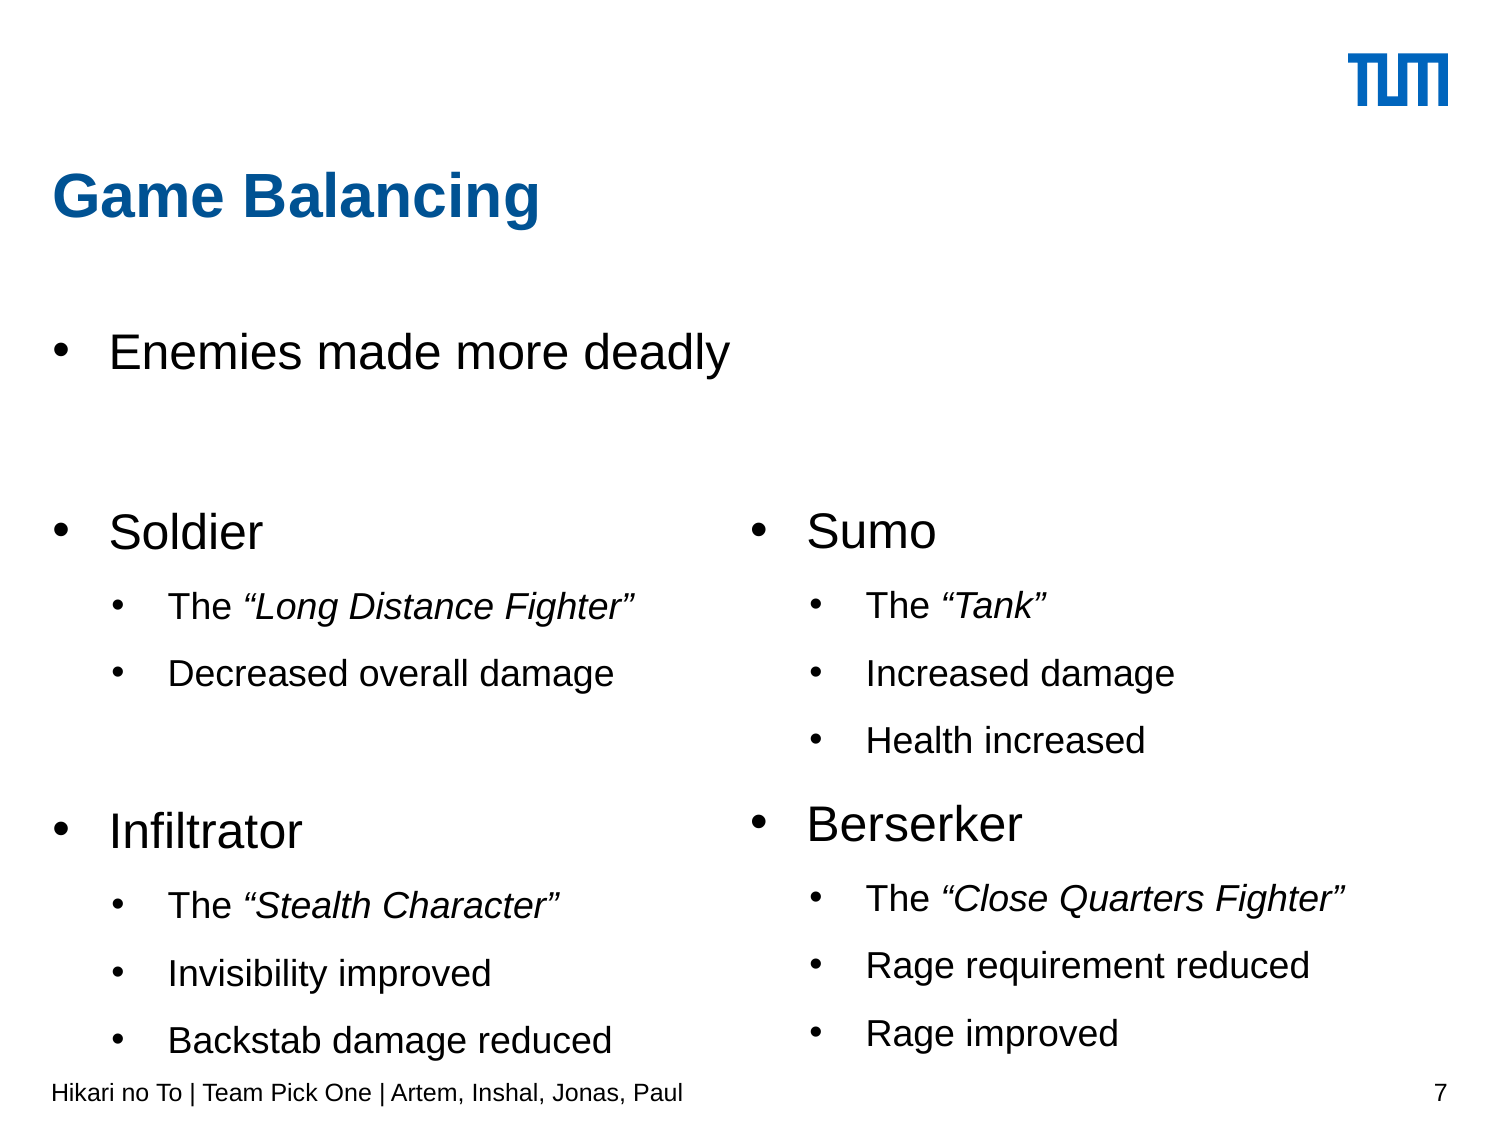

# Game Balancing
Enemies made more deadly

Soldier
The “Long Distance Fighter”
Decreased overall damage

Infiltrator
The “Stealth Character”
Invisibility improved
Backstab damage reduced

Sumo
The “Tank”
Increased damage
Health increased
Berserker
The “Close Quarters Fighter”
Rage requirement reduced
Rage improved

Hikari no To | Team Pick One | Artem, Inshal, Jonas, Paul
7